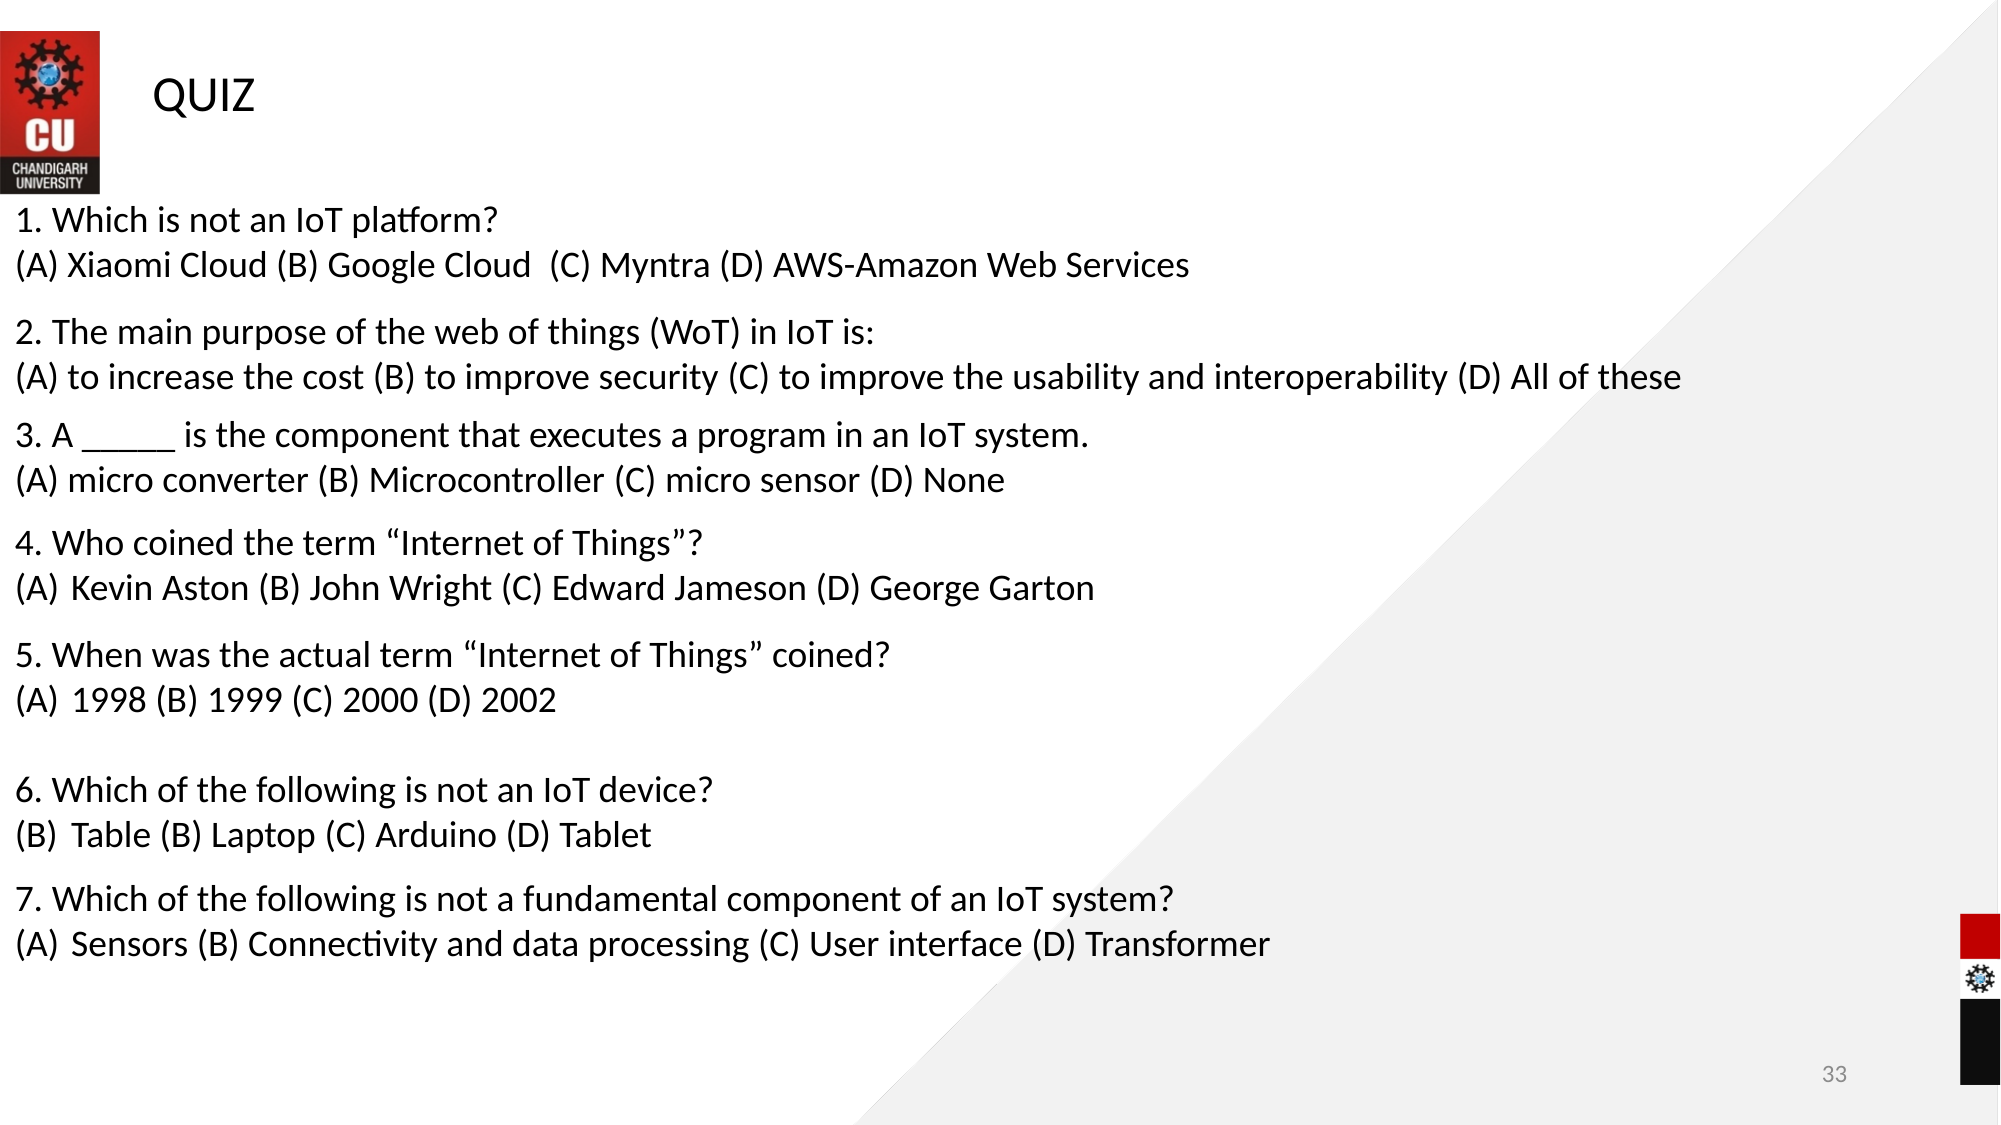

# QUIZ
1. Which is not an IoT platform?
(A) Xiaomi Cloud (B) Google Cloud  (C) Myntra (D) AWS-Amazon Web Services
2. The main purpose of the web of things (WoT) in IoT is:
(A) to increase the cost (B) to improve security (C) to improve the usability and interoperability (D) All of these
3. A _____ is the component that executes a program in an IoT system.
(A) micro converter (B) Microcontroller (C) micro sensor (D) None
4. Who coined the term “Internet of Things”?
Kevin Aston (B) John Wright (C) Edward Jameson (D) George Garton
5. When was the actual term “Internet of Things” coined?
1998 (B) 1999 (C) 2000 (D) 2002

6. Which of the following is not an IoT device?
Table (B) Laptop (C) Arduino (D) Tablet
7. Which of the following is not a fundamental component of an IoT system?
Sensors (B) Connectivity and data processing (C) User interface (D) Transformer
33